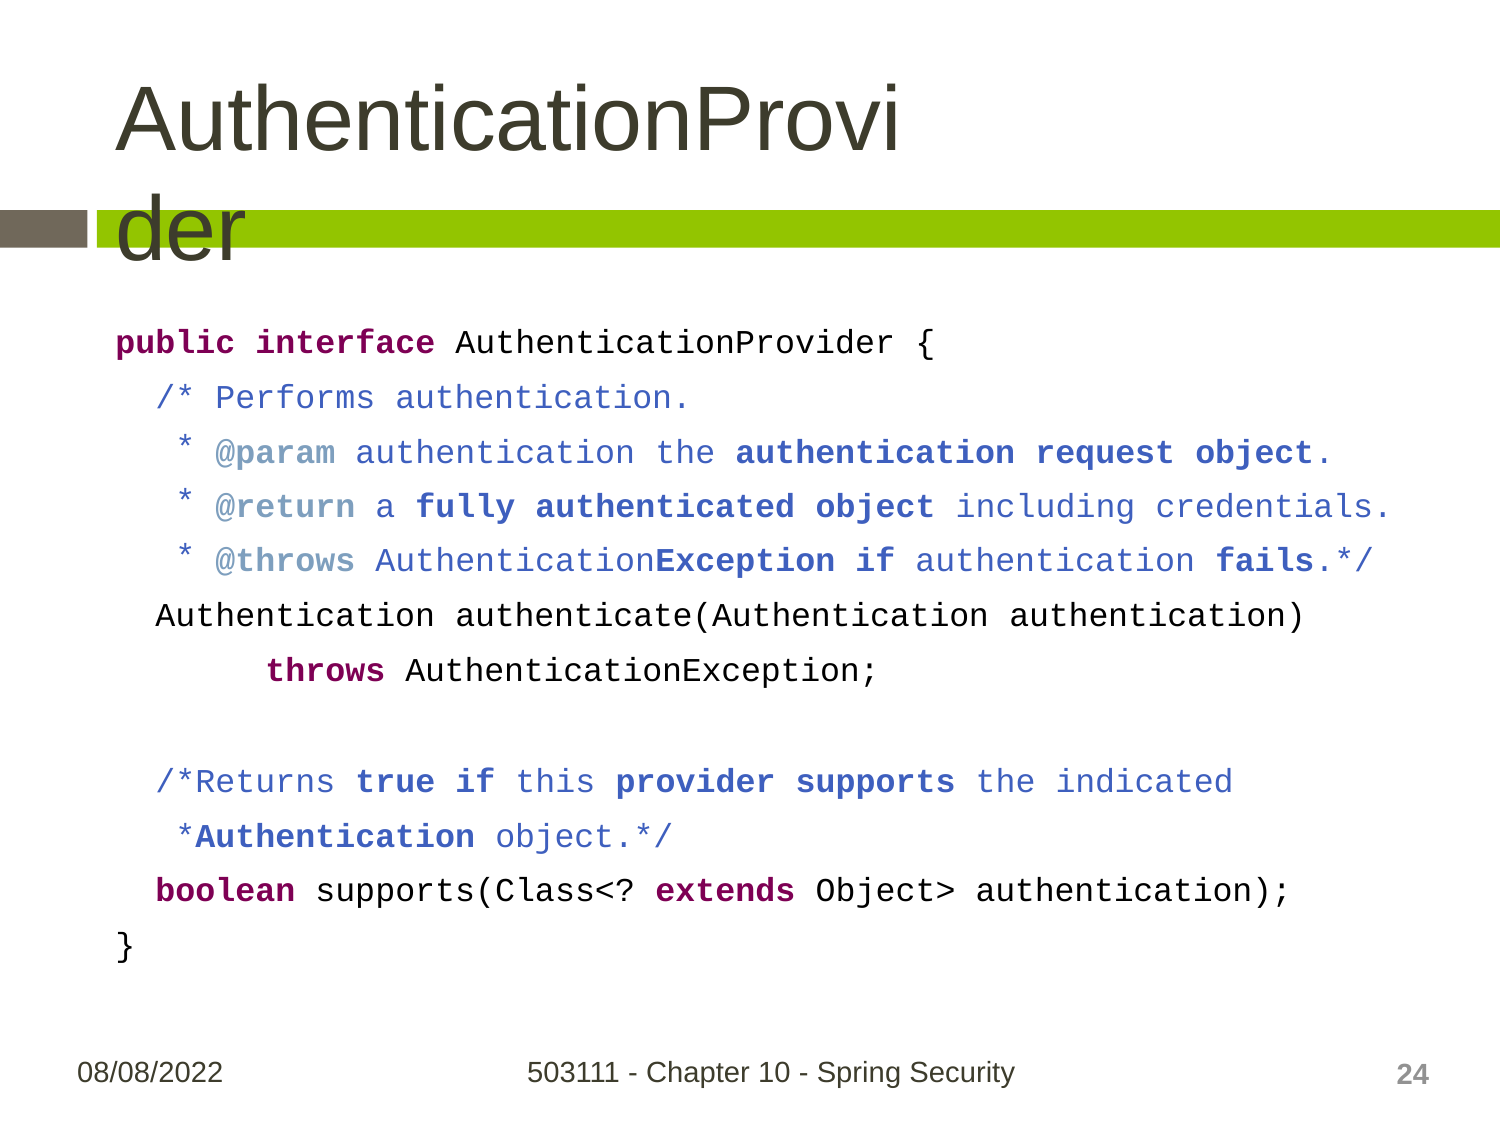

# AuthenticationProvider
public interface AuthenticationProvider {
/* Performs authentication.
@param authentication the authentication request object.
@return a fully authenticated object including credentials.
@throws AuthenticationException if authentication fails.*/
Authentication authenticate(Authentication authentication)
throws AuthenticationException;

/*Returns true if this provider supports the indicated
*Authentication object.*/
boolean supports(Class<? extends Object> authentication);
}
24
08/08/2022
503111 - Chapter 10 - Spring Security